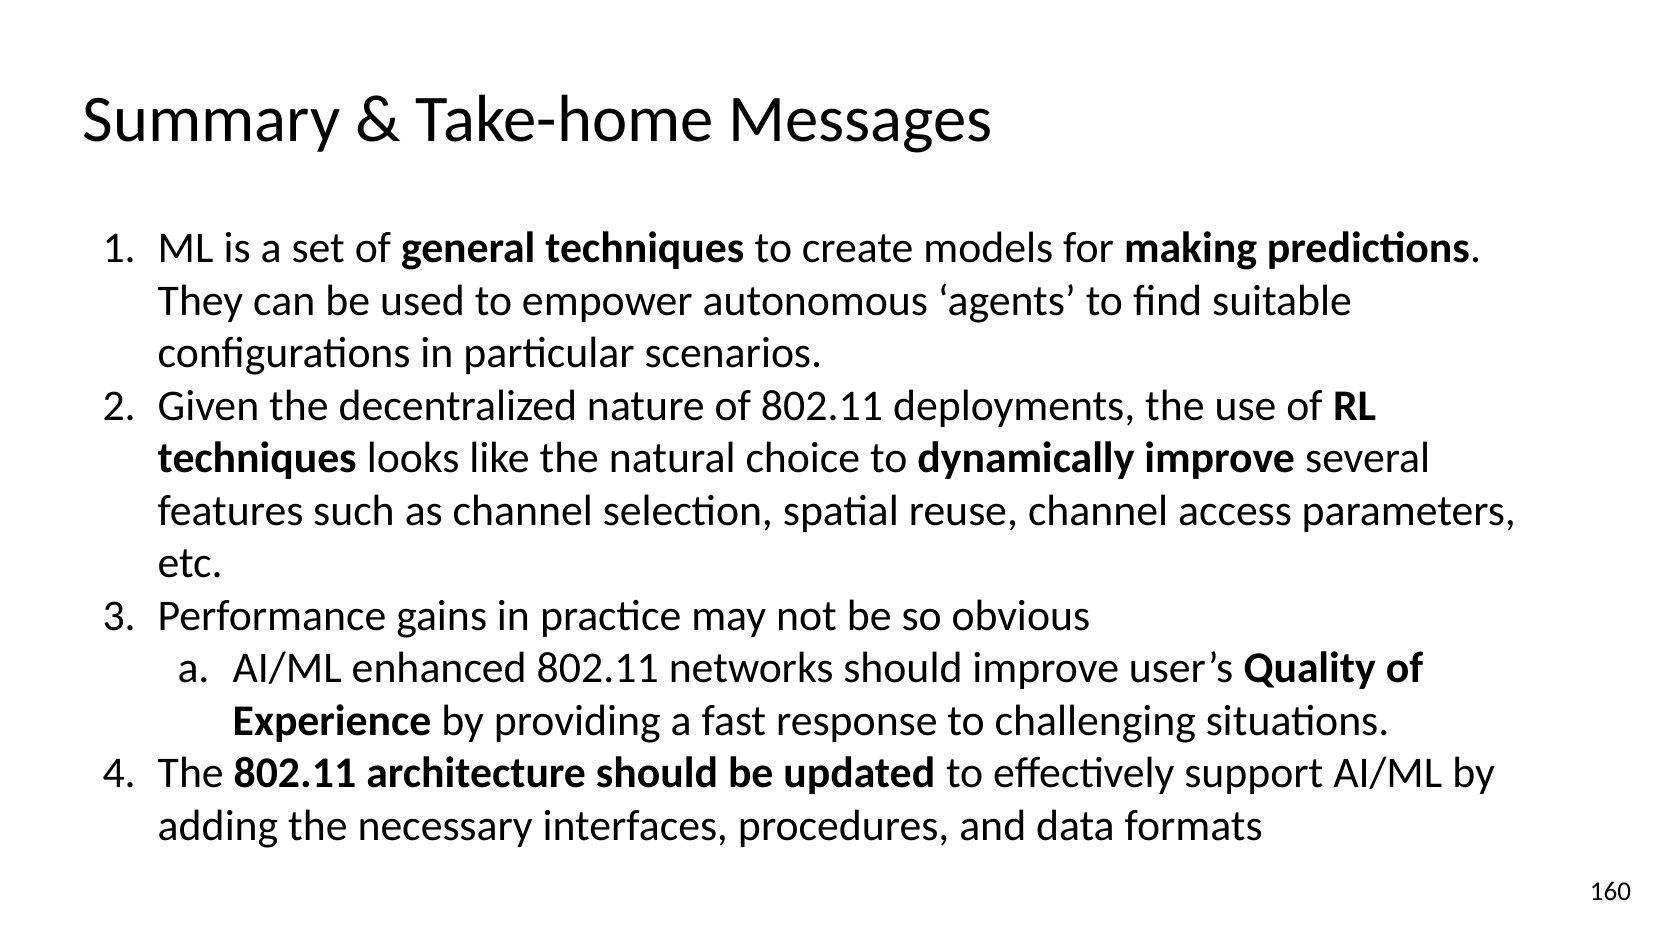

Summary & Take-home Messages
ML is a set of general techniques to create models for making predictions. They can be used to empower autonomous ‘agents’ to find suitable configurations in particular scenarios.
Given the decentralized nature of 802.11 deployments, the use of RL techniques looks like the natural choice to dynamically improve several features such as channel selection, spatial reuse, channel access parameters, etc.
Performance gains in practice may not be so obvious
AI/ML enhanced 802.11 networks should improve user’s Quality of Experience by providing a fast response to challenging situations.
The 802.11 architecture should be updated to effectively support AI/ML by adding the necessary interfaces, procedures, and data formats
160